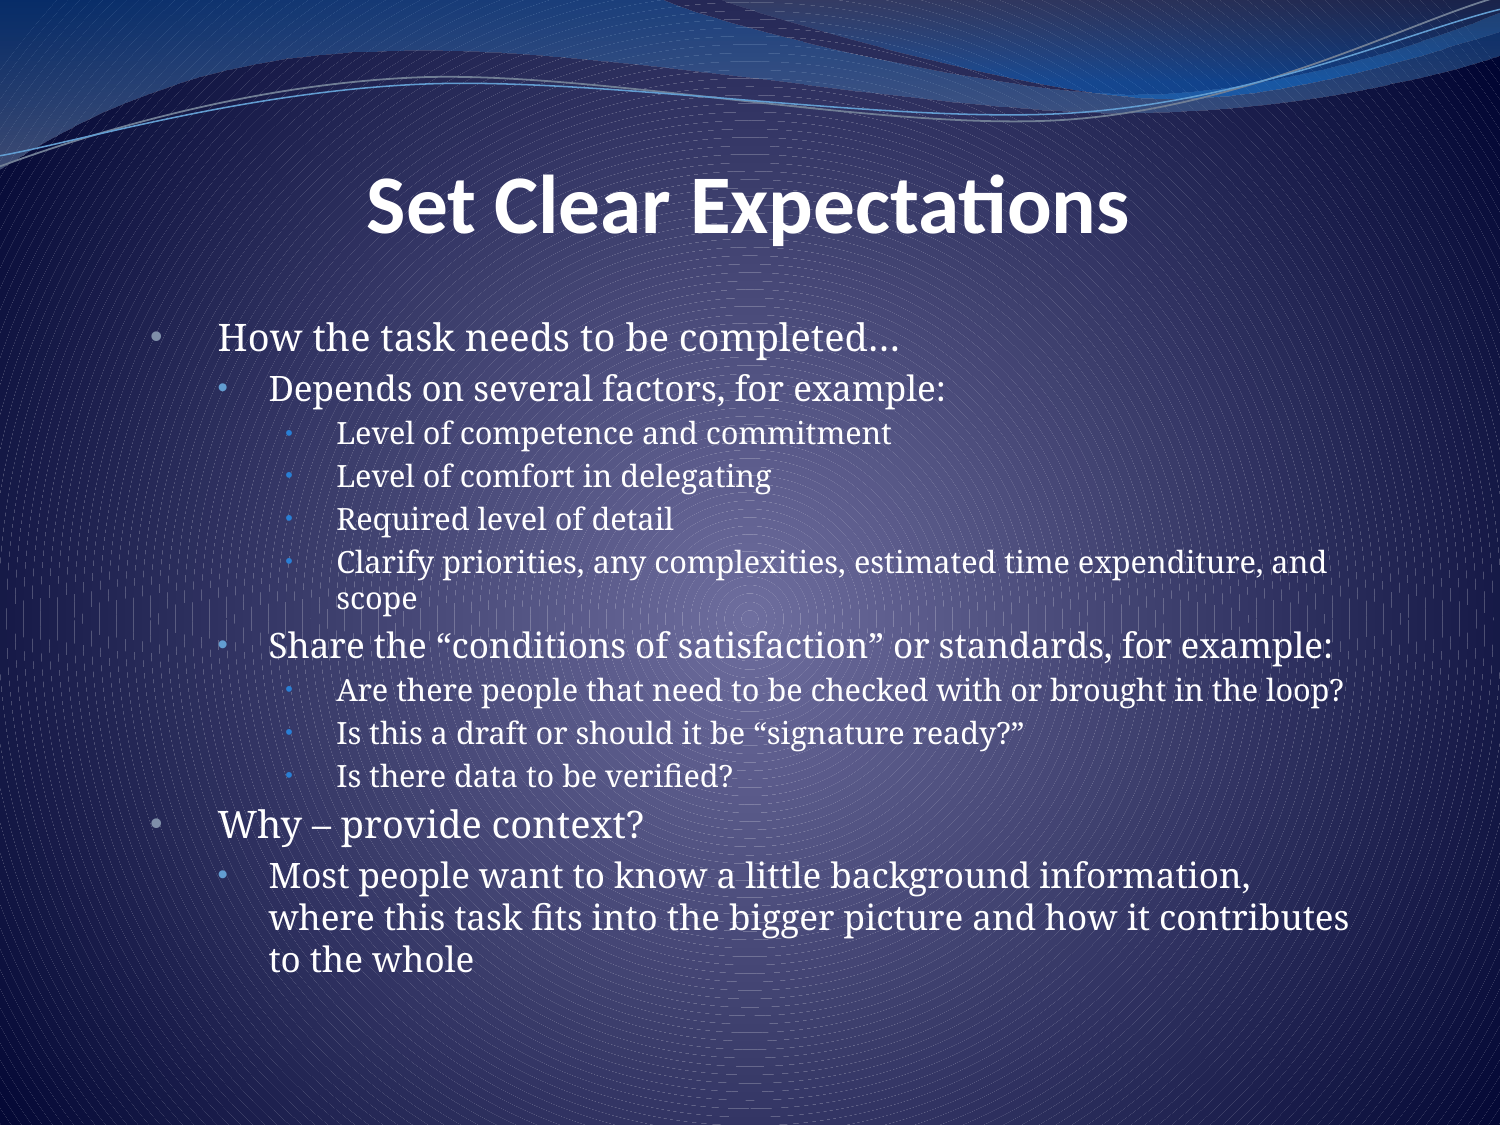

# Set Clear Expectations
How the task needs to be completed…
Depends on several factors, for example:
Level of competence and commitment
Level of comfort in delegating
Required level of detail
Clarify priorities, any complexities, estimated time expenditure, and scope
Share the “conditions of satisfaction” or standards, for example:
Are there people that need to be checked with or brought in the loop?
Is this a draft or should it be “signature ready?”
Is there data to be verified?
Why – provide context?
Most people want to know a little background information, where this task fits into the bigger picture and how it contributes to the whole